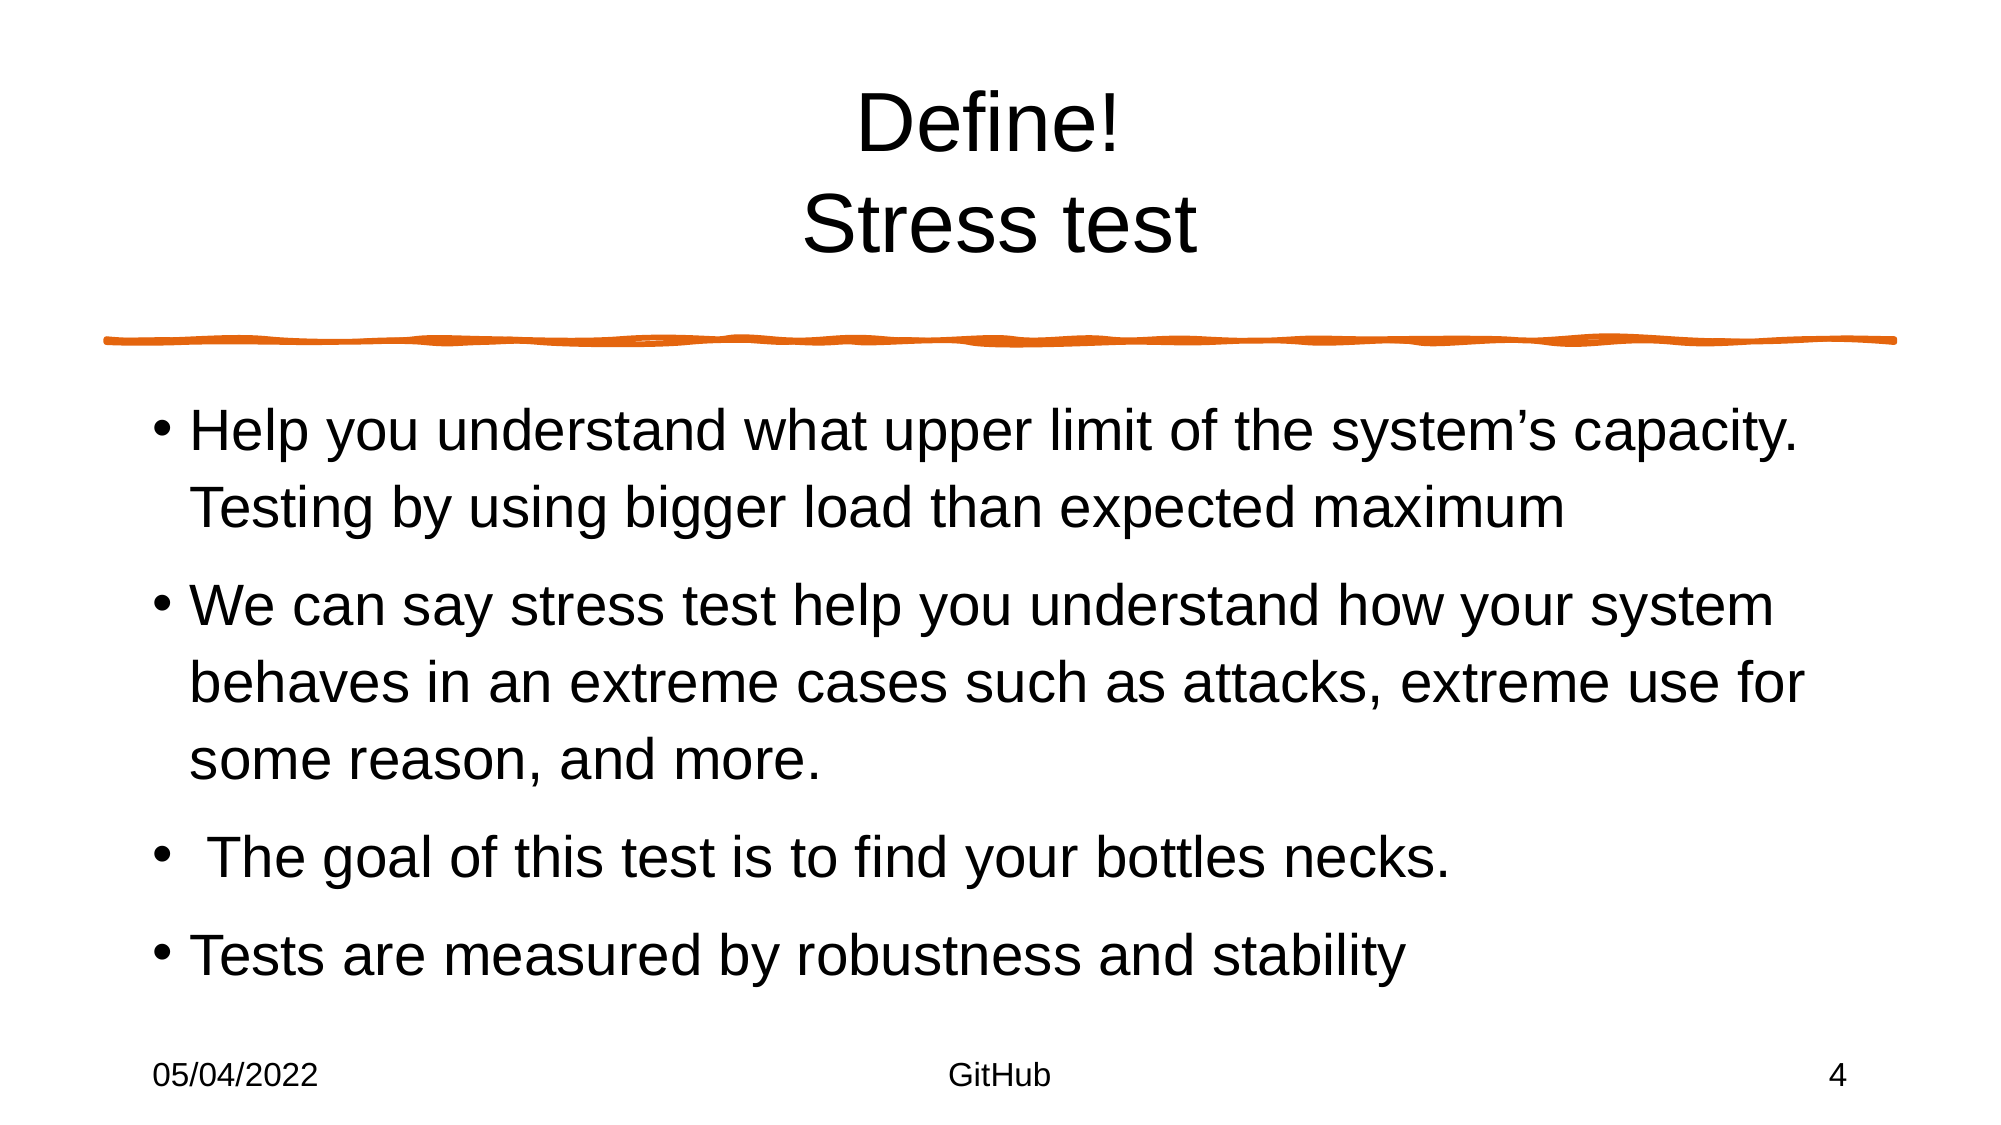

# Define! Stress test
Help you understand what upper limit of the system’s capacity. Testing by using bigger load than expected maximum
We can say stress test help you understand how your system behaves in an extreme cases such as attacks, extreme use for some reason, and more.
 The goal of this test is to find your bottles necks.
Tests are measured by robustness and stability
05/04/2022
GitHub
4